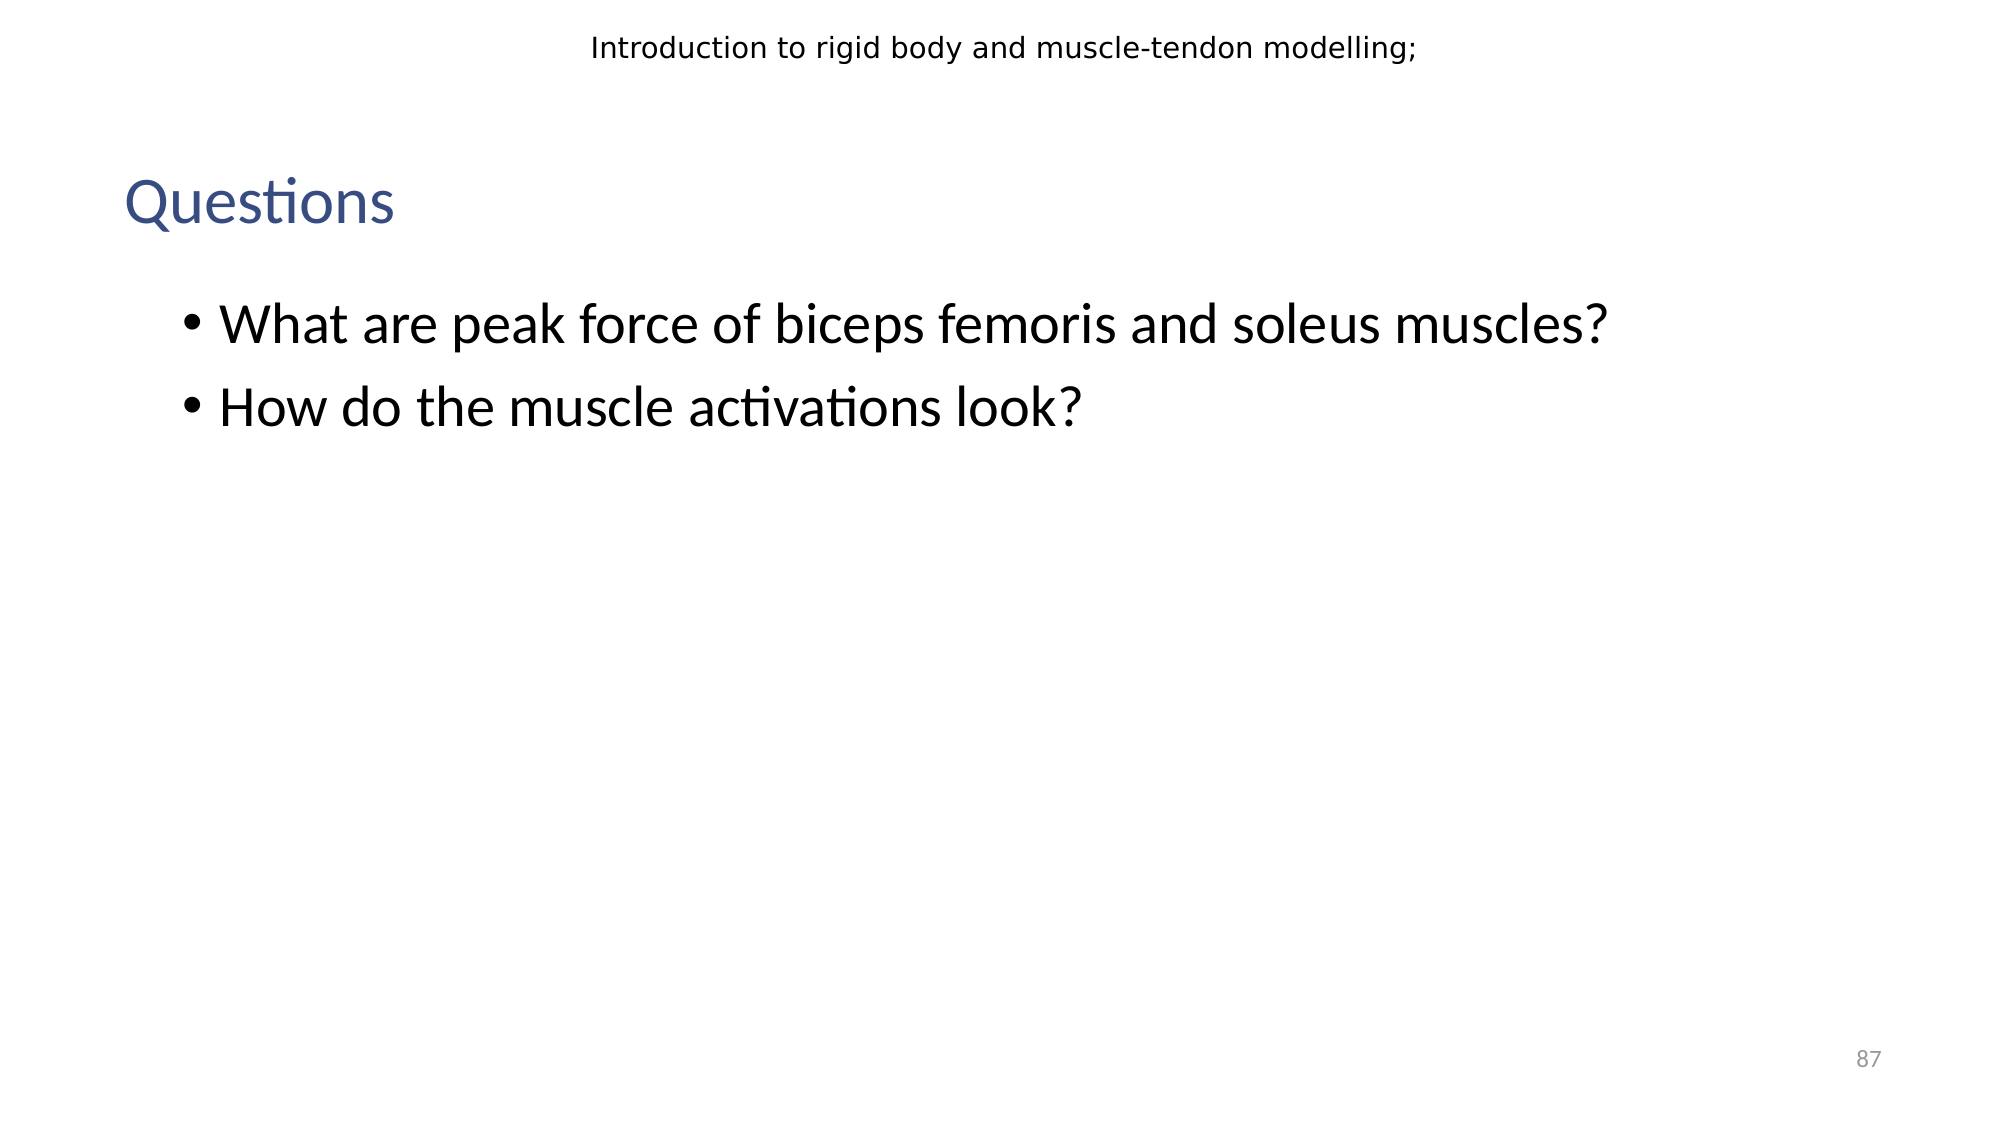

Introduction to rigid body and muscle-tendon modelling;
# Questions
What are peak force of biceps femoris and soleus muscles?
How do the muscle activations look?
87